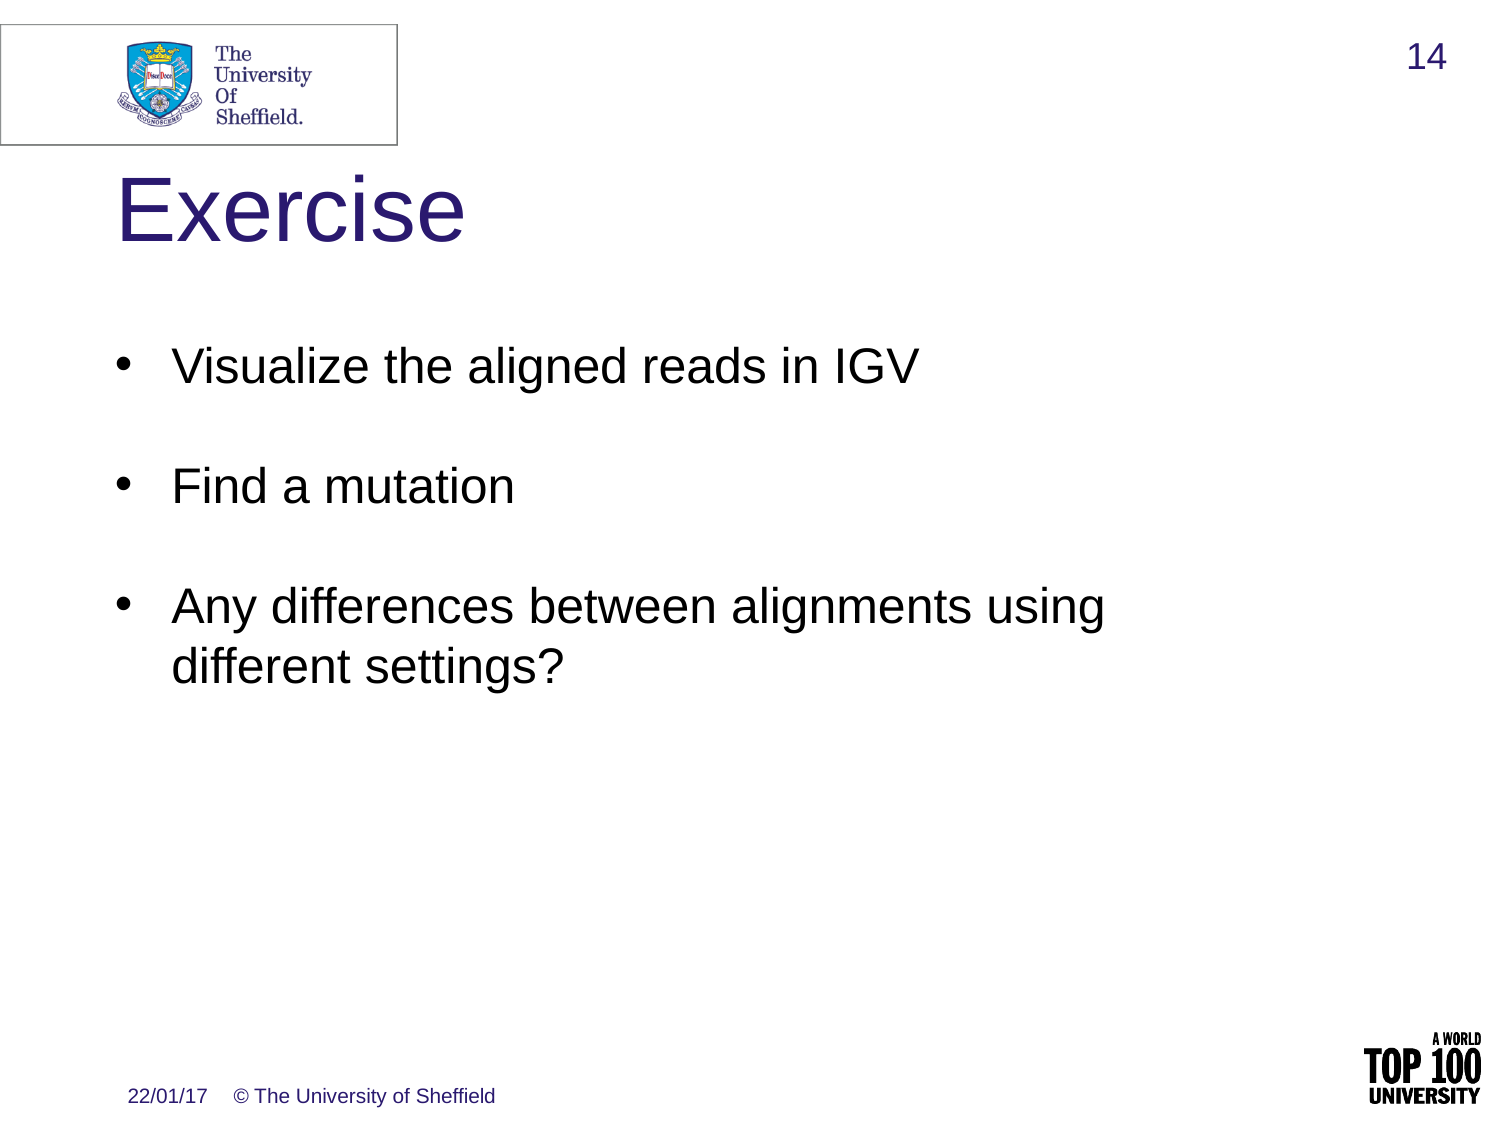

14
# Exercise
Visualize the aligned reads in IGV

Find a mutation

Any differences between alignments using different settings?
22/01/17
© The University of Sheffield